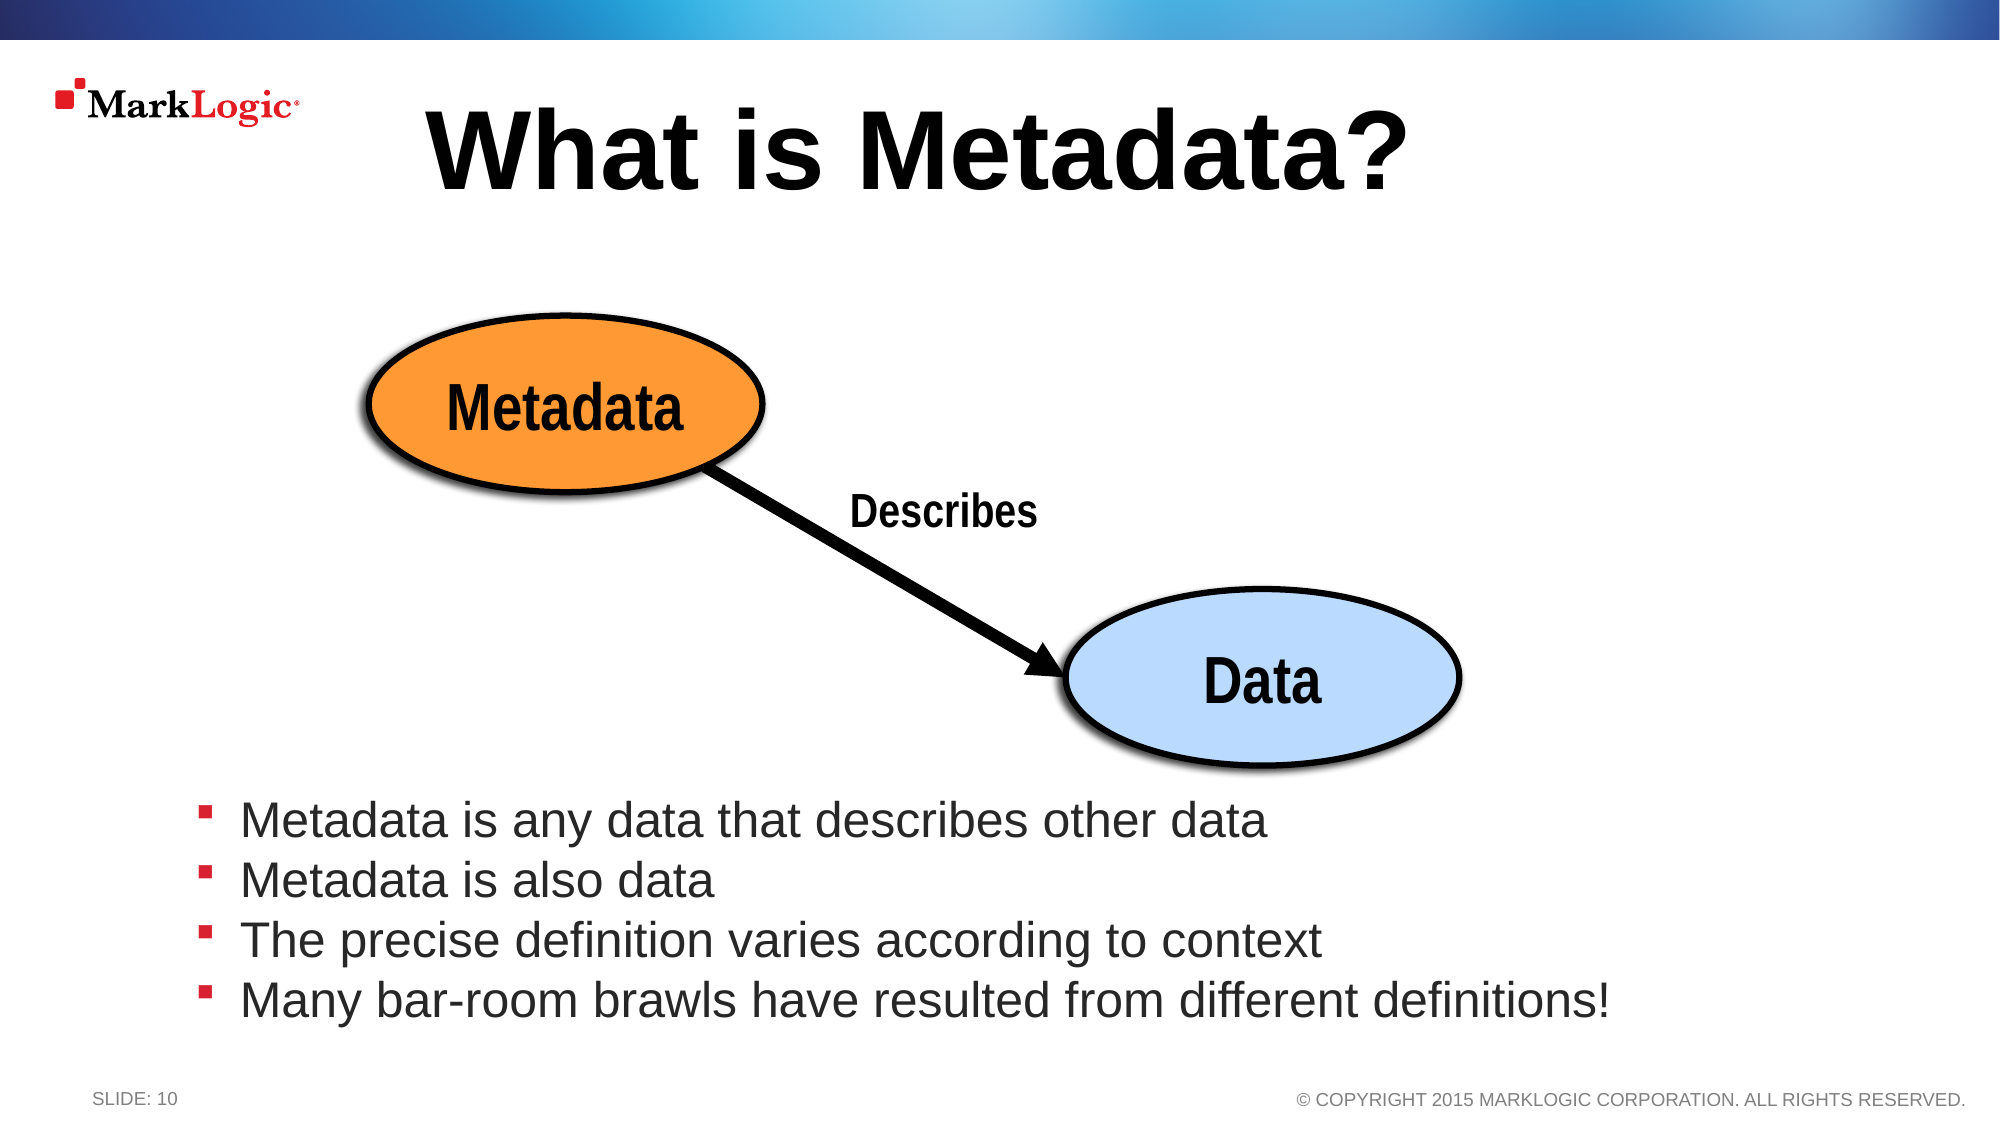

What is Metadata?
Metadata
Describes
Data
Metadata is any data that describes other data
Metadata is also data
The precise definition varies according to context
Many bar-room brawls have resulted from different definitions!